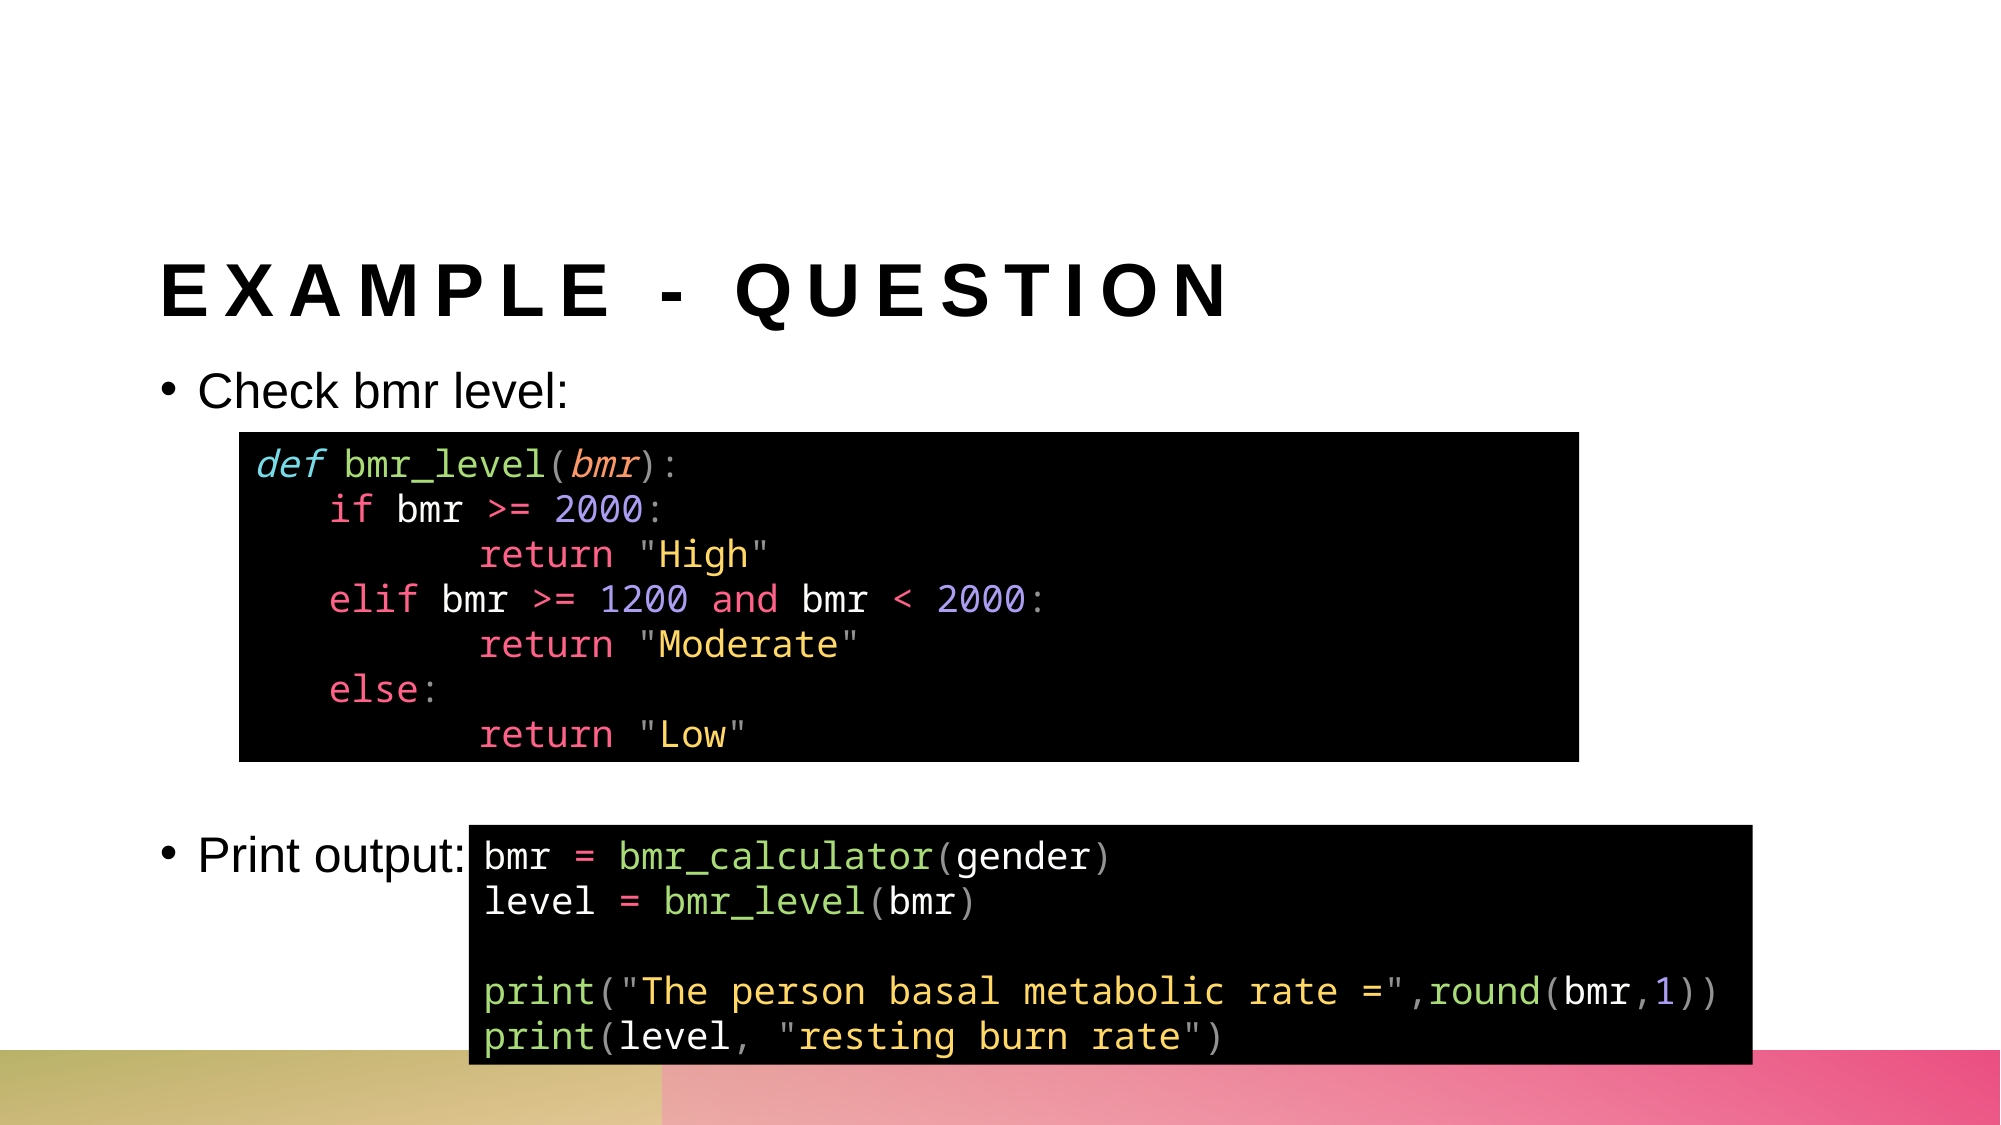

# Example - question
Check bmr level:

Print output:
def bmr_level(bmr):
if bmr >= 2000:
	return "High"
elif bmr >= 1200 and bmr < 2000:
	return "Moderate"
else:
	return "Low"
bmr = bmr_calculator(gender)
level = bmr_level(bmr)
print("The person basal metabolic rate =",round(bmr,1))
print(level, "resting burn rate")